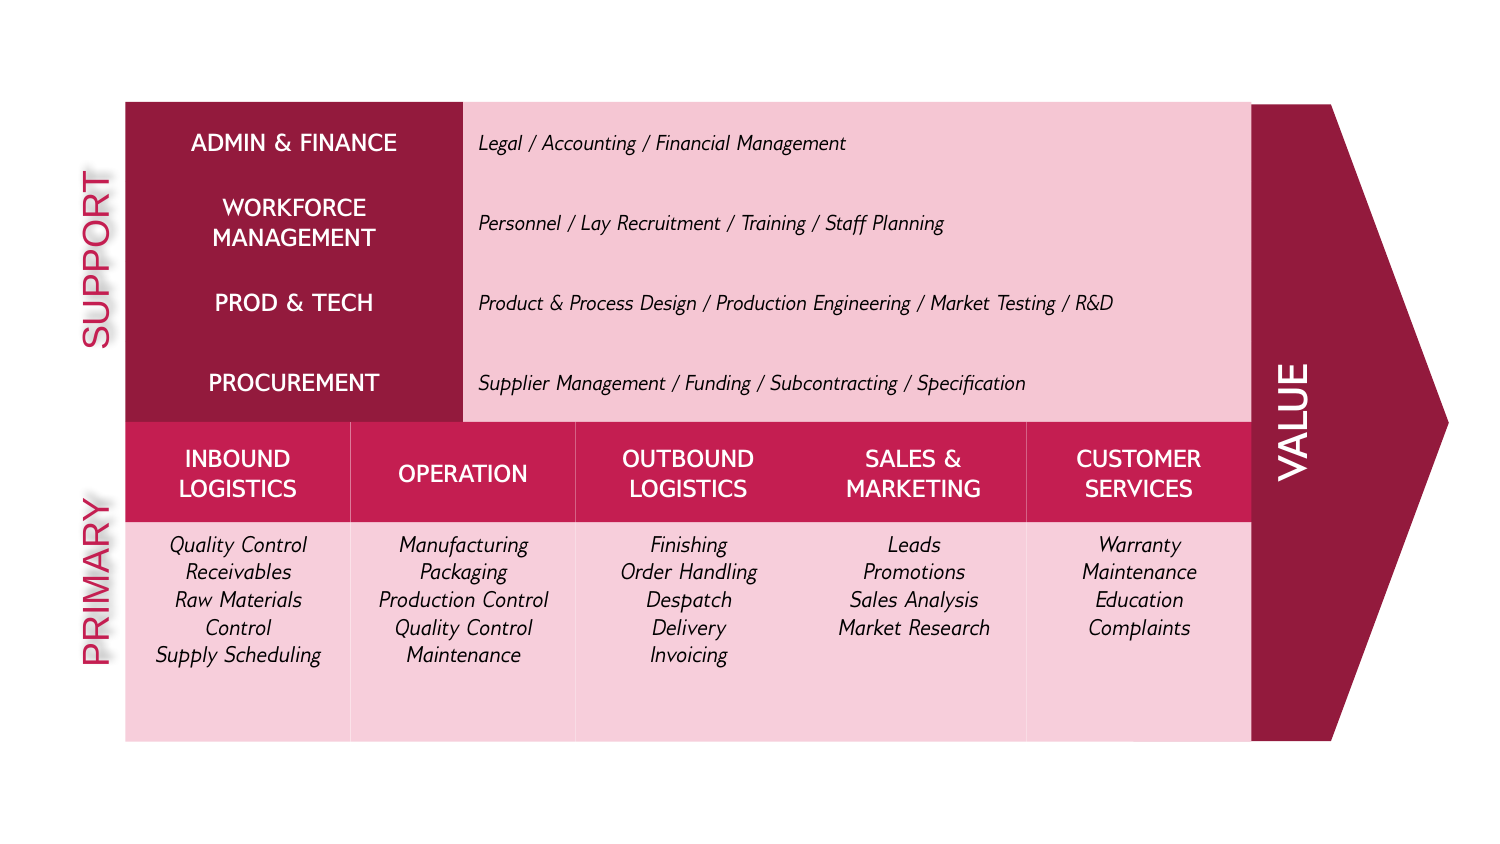

ADMIN & FINANCE
Legal / Accounting / Financial Management
VALUE
SUPPORT
WORKFORCE MANAGEMENT
Personnel / Lay Recruitment / Training / Staff Planning
PROD & TECH
Product & Process Design / Production Engineering / Market Testing / R&D
PROCUREMENT
Supplier Management / Funding / Subcontracting / Specification
INBOUND LOGISTICS
OPERATION
OUTBOUND LOGISTICS
SALES & MARKETING
CUSTOMER SERVICES
PRIMARY
Quality Control
Receivables
Raw Materials
Control
Supply Scheduling
Manufacturing
Packaging
Production Control
Quality Control
Maintenance
Finishing
Order Handling
Despatch
Delivery
Invoicing
Leads
Promotions
Sales Analysis
Market Research
Warranty
Maintenance
Education
Complaints